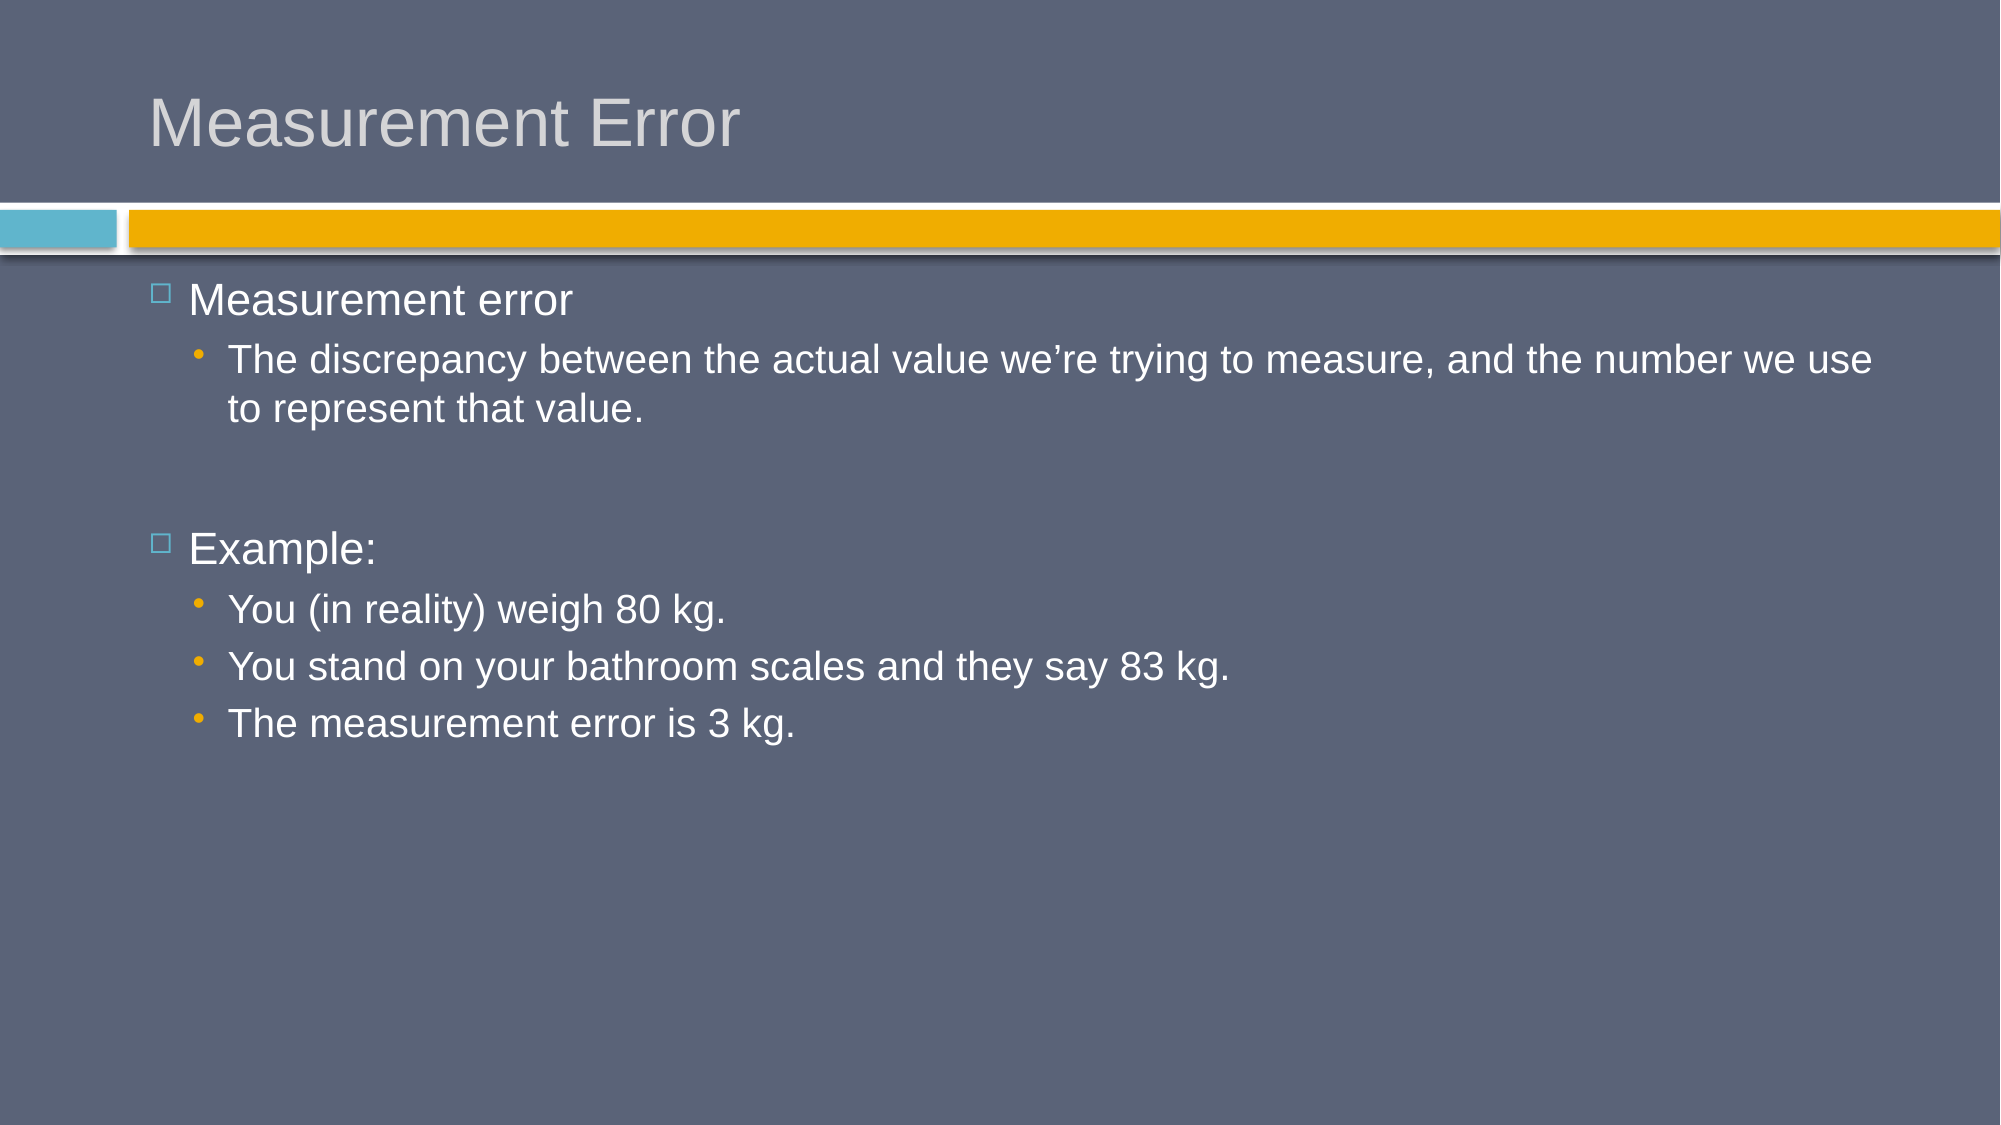

# Measurement Error
Measurement error
The discrepancy between the actual value we’re trying to measure, and the number we use to represent that value.

Example:
You (in reality) weigh 80 kg.
You stand on your bathroom scales and they say 83 kg.
The measurement error is 3 kg.